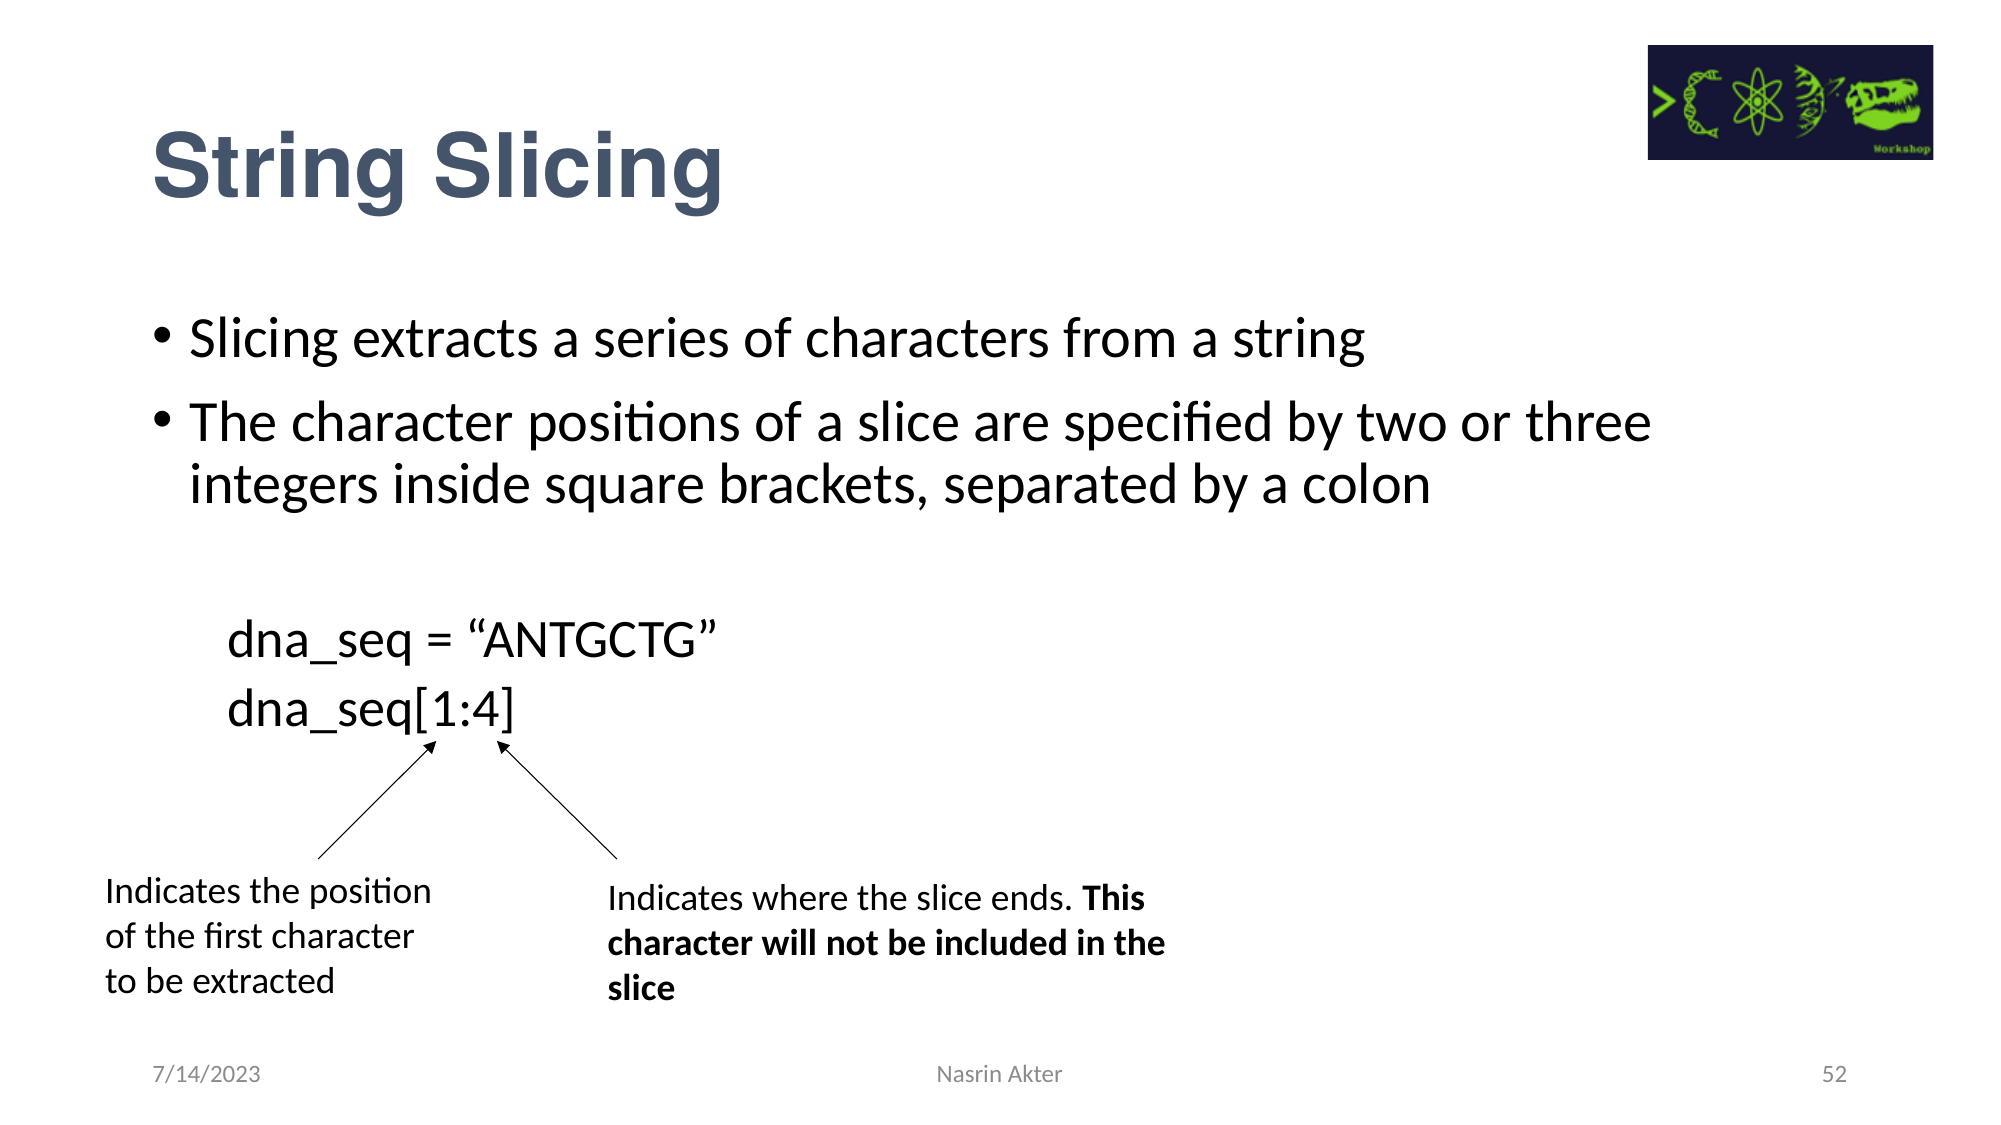

String Slicing
Slicing extracts a series of characters from a string
The character positions of a slice are specified by two or three integers inside square brackets, separated by a colon

dna_seq = “ANTGCTG”
dna_seq[1:4]
Indicates the position of the first character to be extracted
Indicates where the slice ends. This character will not be included in the slice
7/14/2023
Nasrin Akter
52